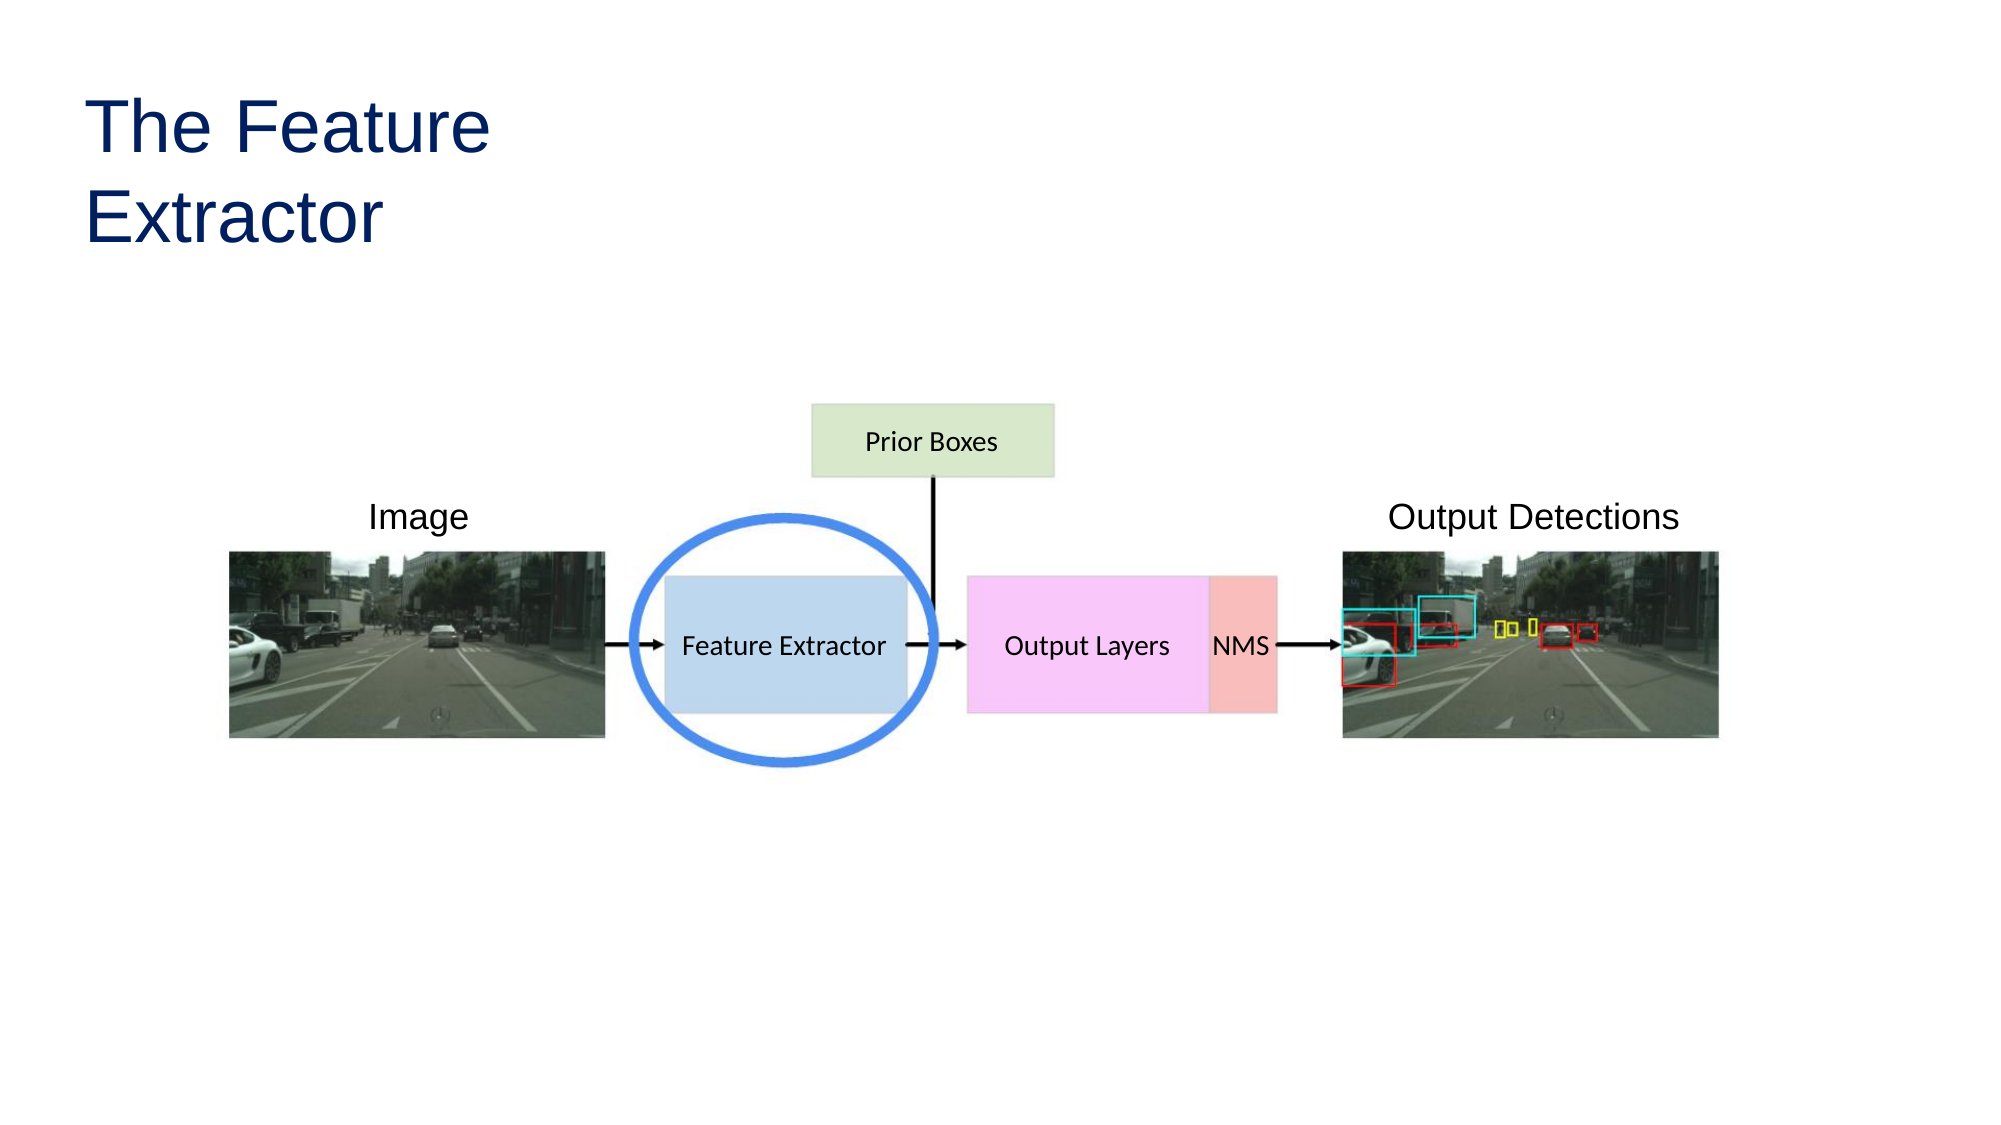

The Feature Extractor
Prior Boxes
Image
Output Detections
Feature Extractor
Output Layers NMS